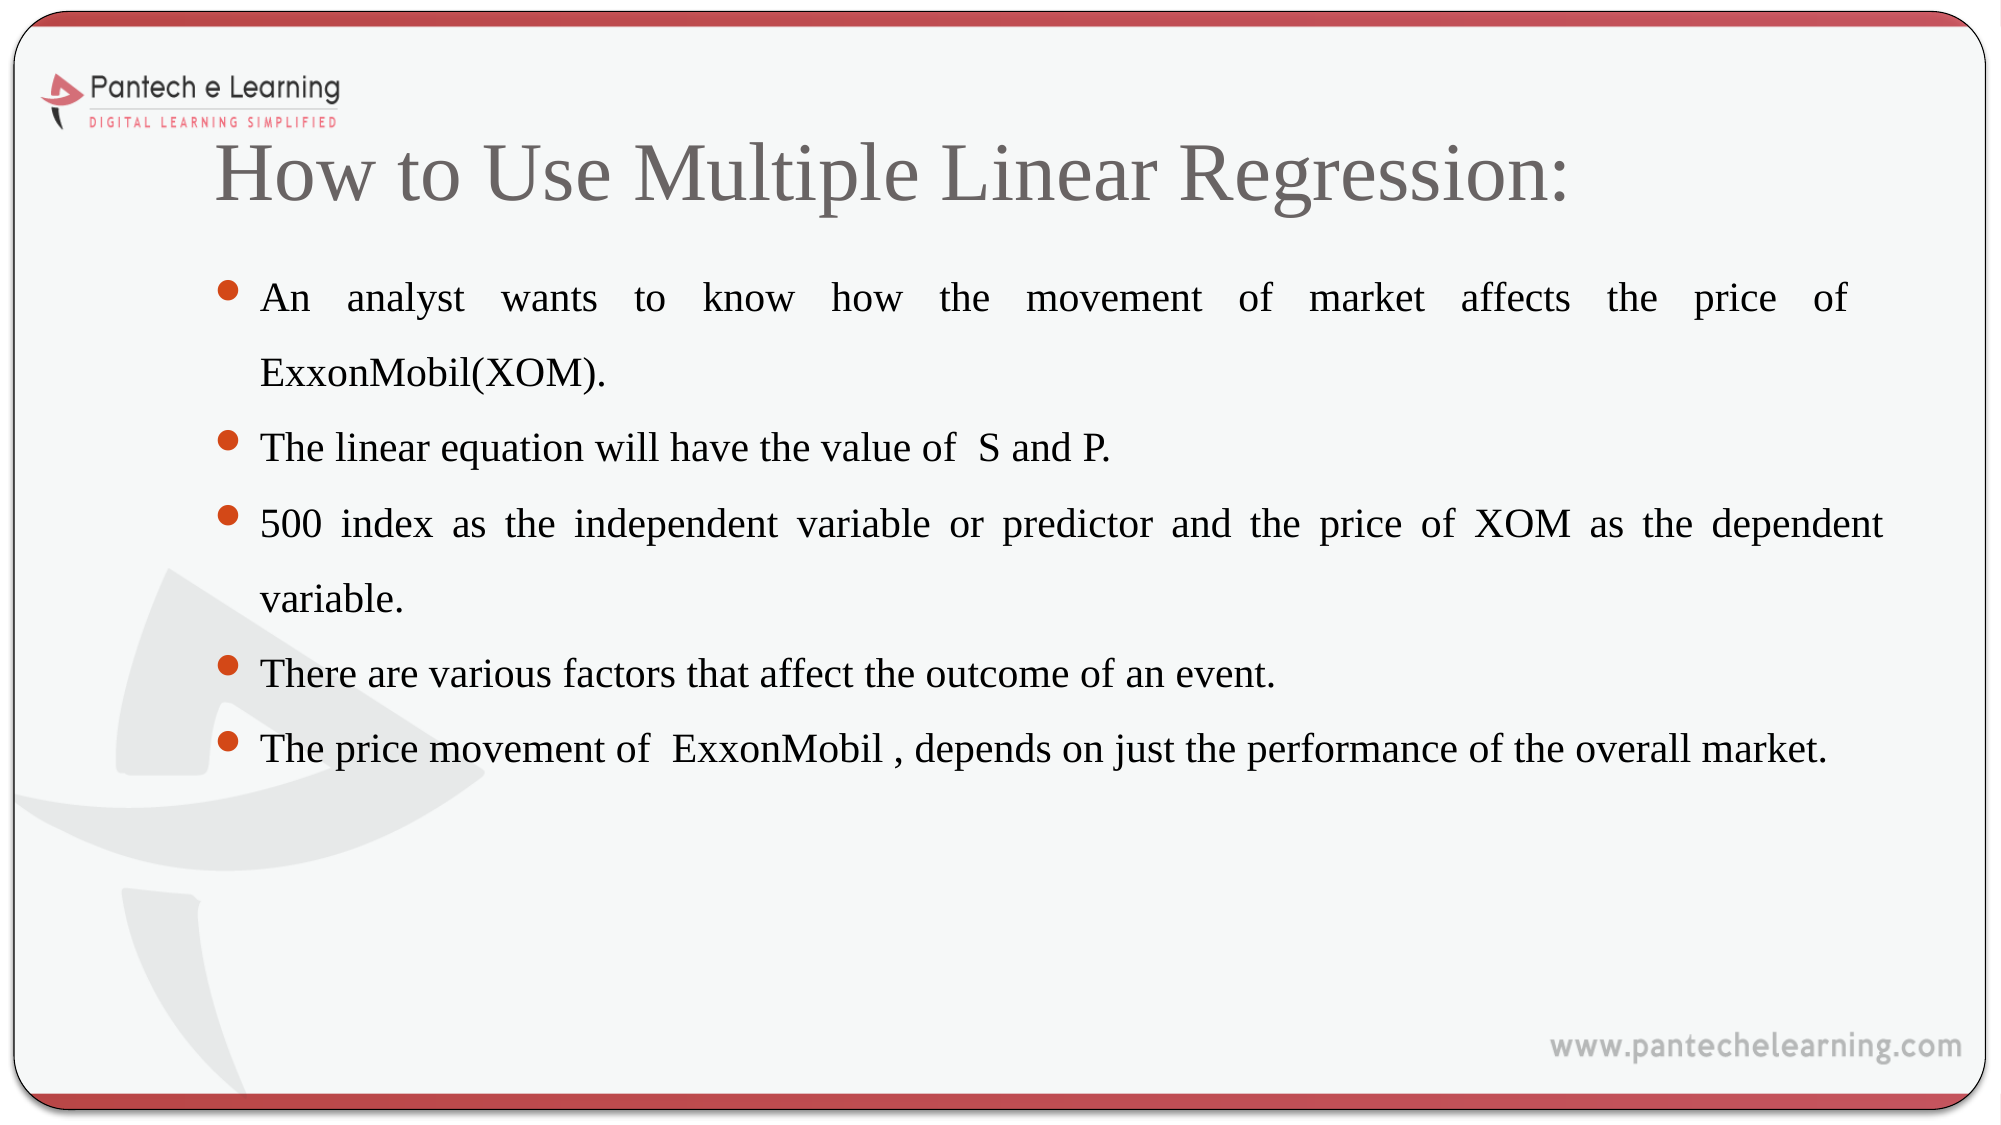

# How to Use Multiple Linear Regression:
An analyst wants to know how the movement of market affects the price of  ExxonMobil(XOM).
The linear equation will have the value of  S and P.
500 index as the independent variable or predictor and the price of XOM as the dependent variable.
There are various factors that affect the outcome of an event.
The price movement of  ExxonMobil , depends on just the performance of the overall market.